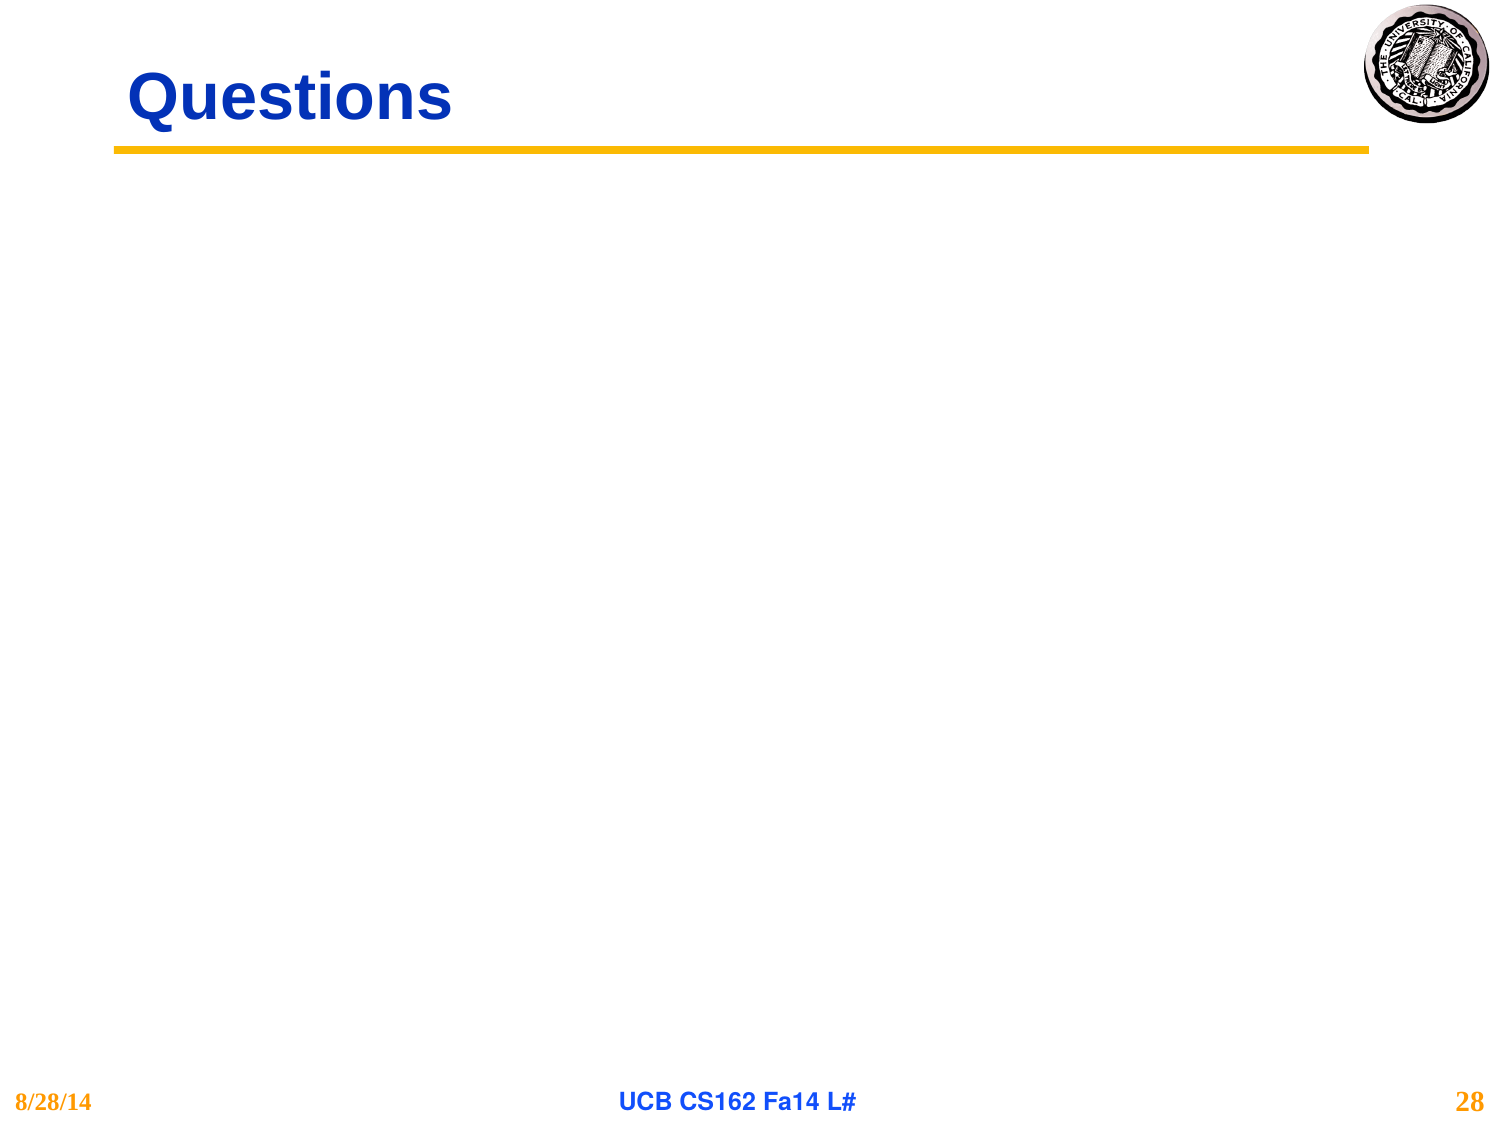

# Questions

8/28/14
UCB CS162 Fa14 L#
28